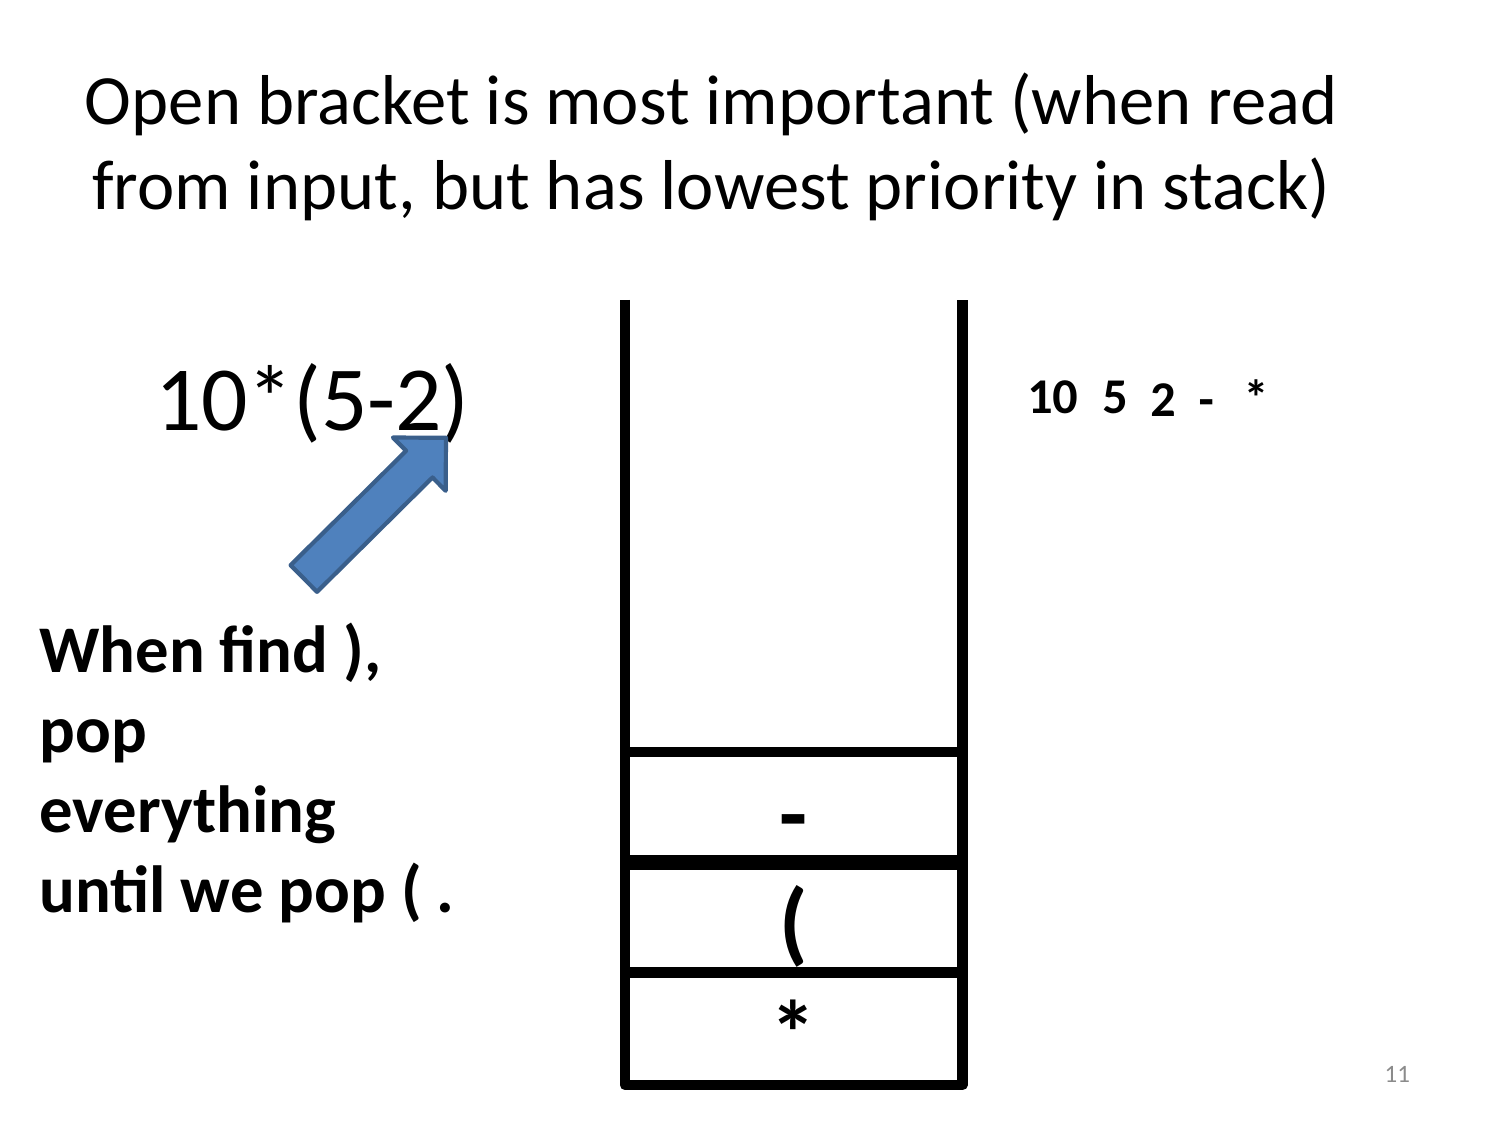

# Open bracket is most important (when read from input, but has lowest priority in stack)
10*(5-2)
10
5
*
-
2

When find ), pop everything until we pop ( .
-
(
*
11